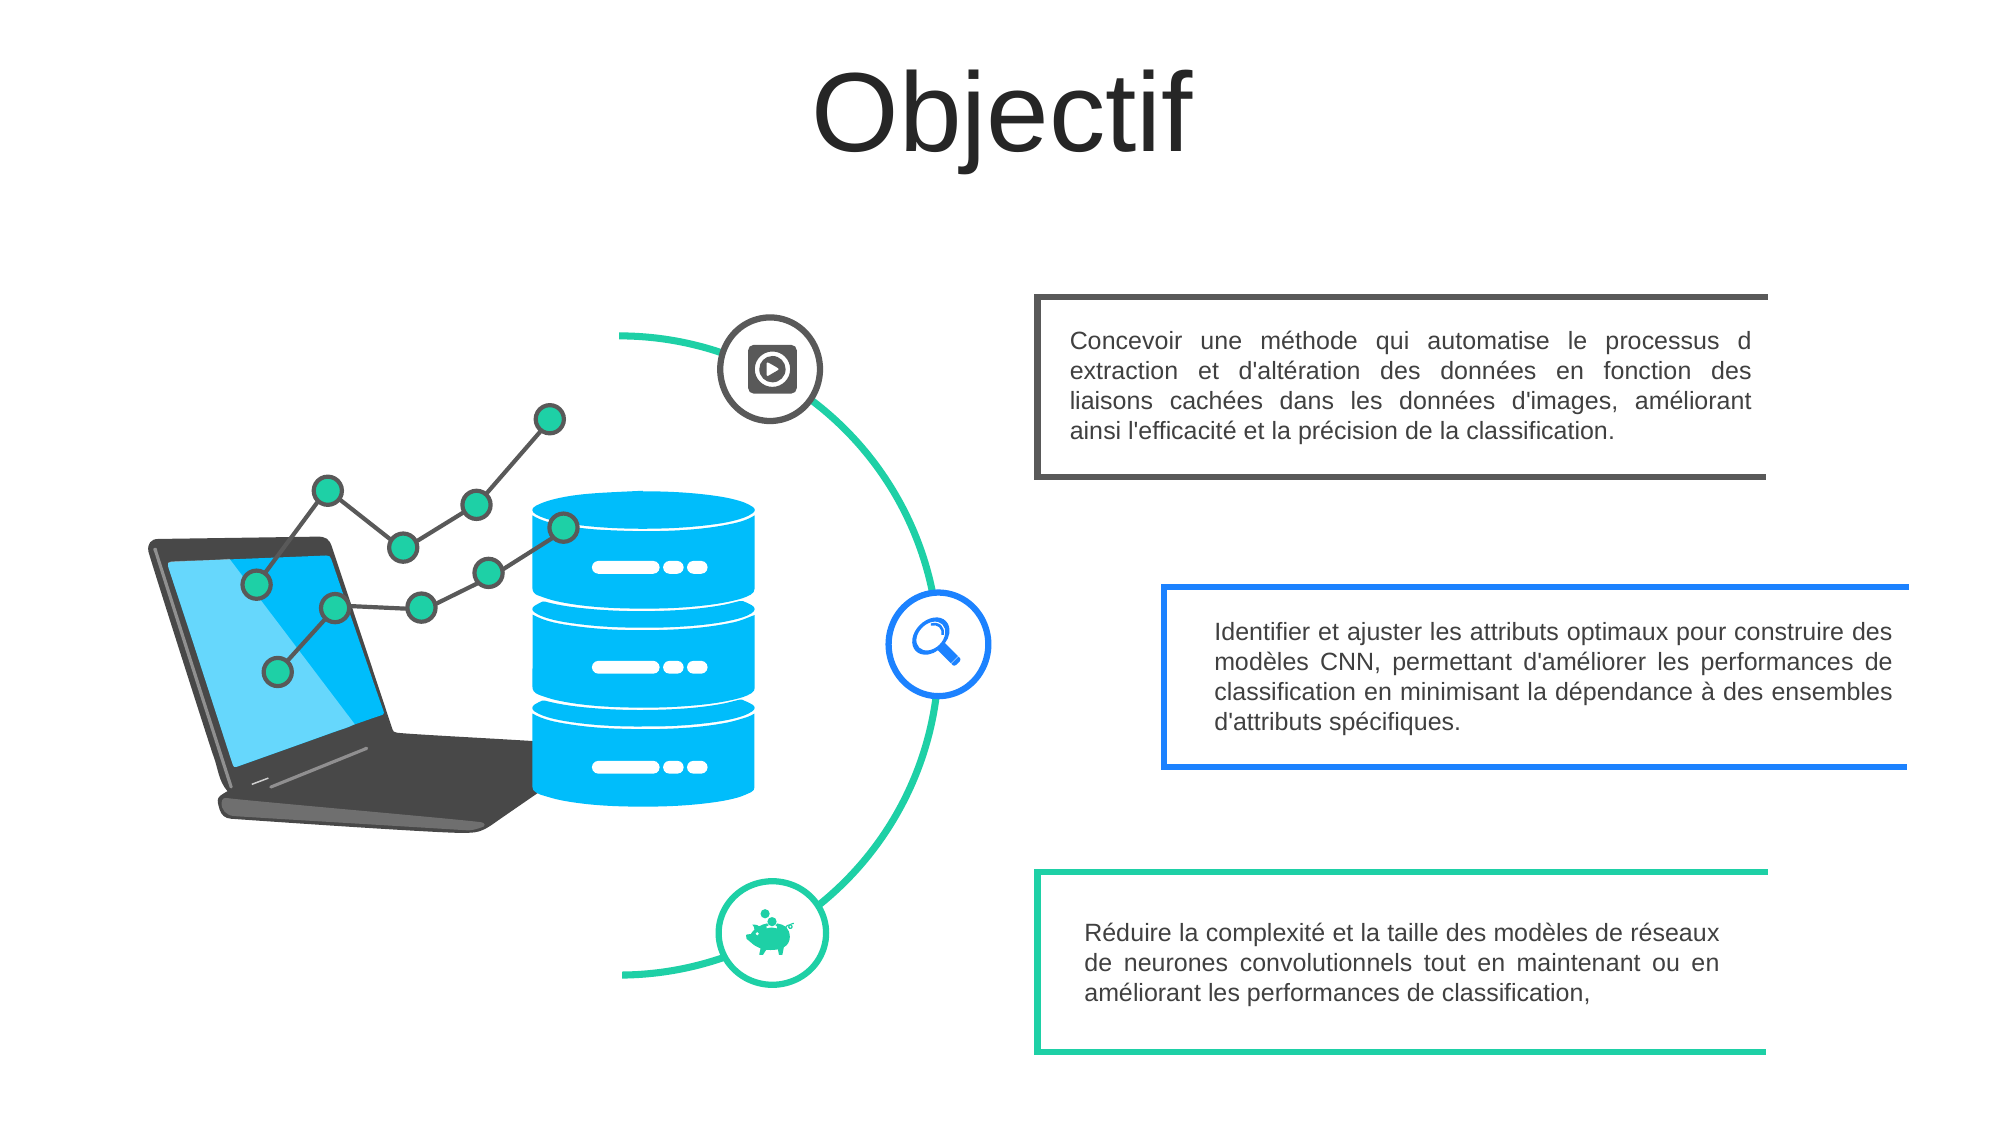

Objectif

Concevoir une méthode qui automatise le processus d extraction et d'altération des données en fonction des liaisons cachées dans les données d'images, améliorant ainsi l'efficacité et la précision de la classification.

Identifier et ajuster les attributs optimaux pour construire des modèles CNN, permettant d'améliorer les performances de classification en minimisant la dépendance à des ensembles d'attributs spécifiques.

Réduire la complexité et la taille des modèles de réseaux de neurones convolutionnels tout en maintenant ou en améliorant les performances de classification,